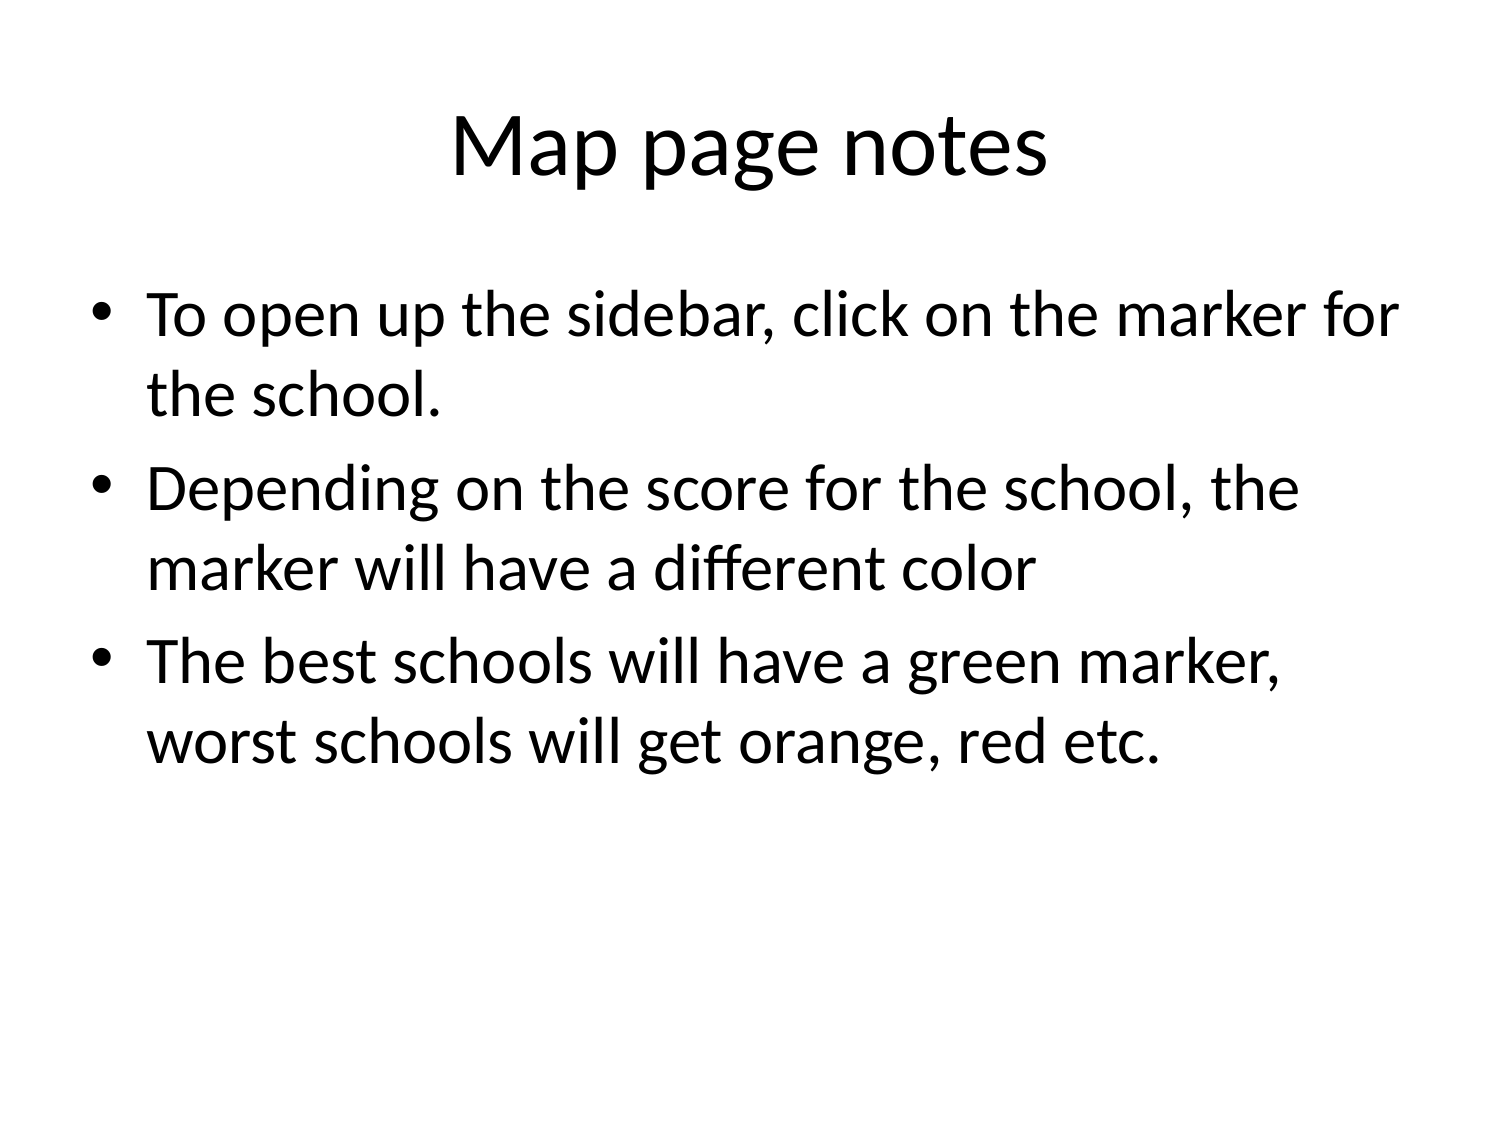

# Map page notes
To open up the sidebar, click on the marker for the school.
Depending on the score for the school, the marker will have a different color
The best schools will have a green marker, worst schools will get orange, red etc.